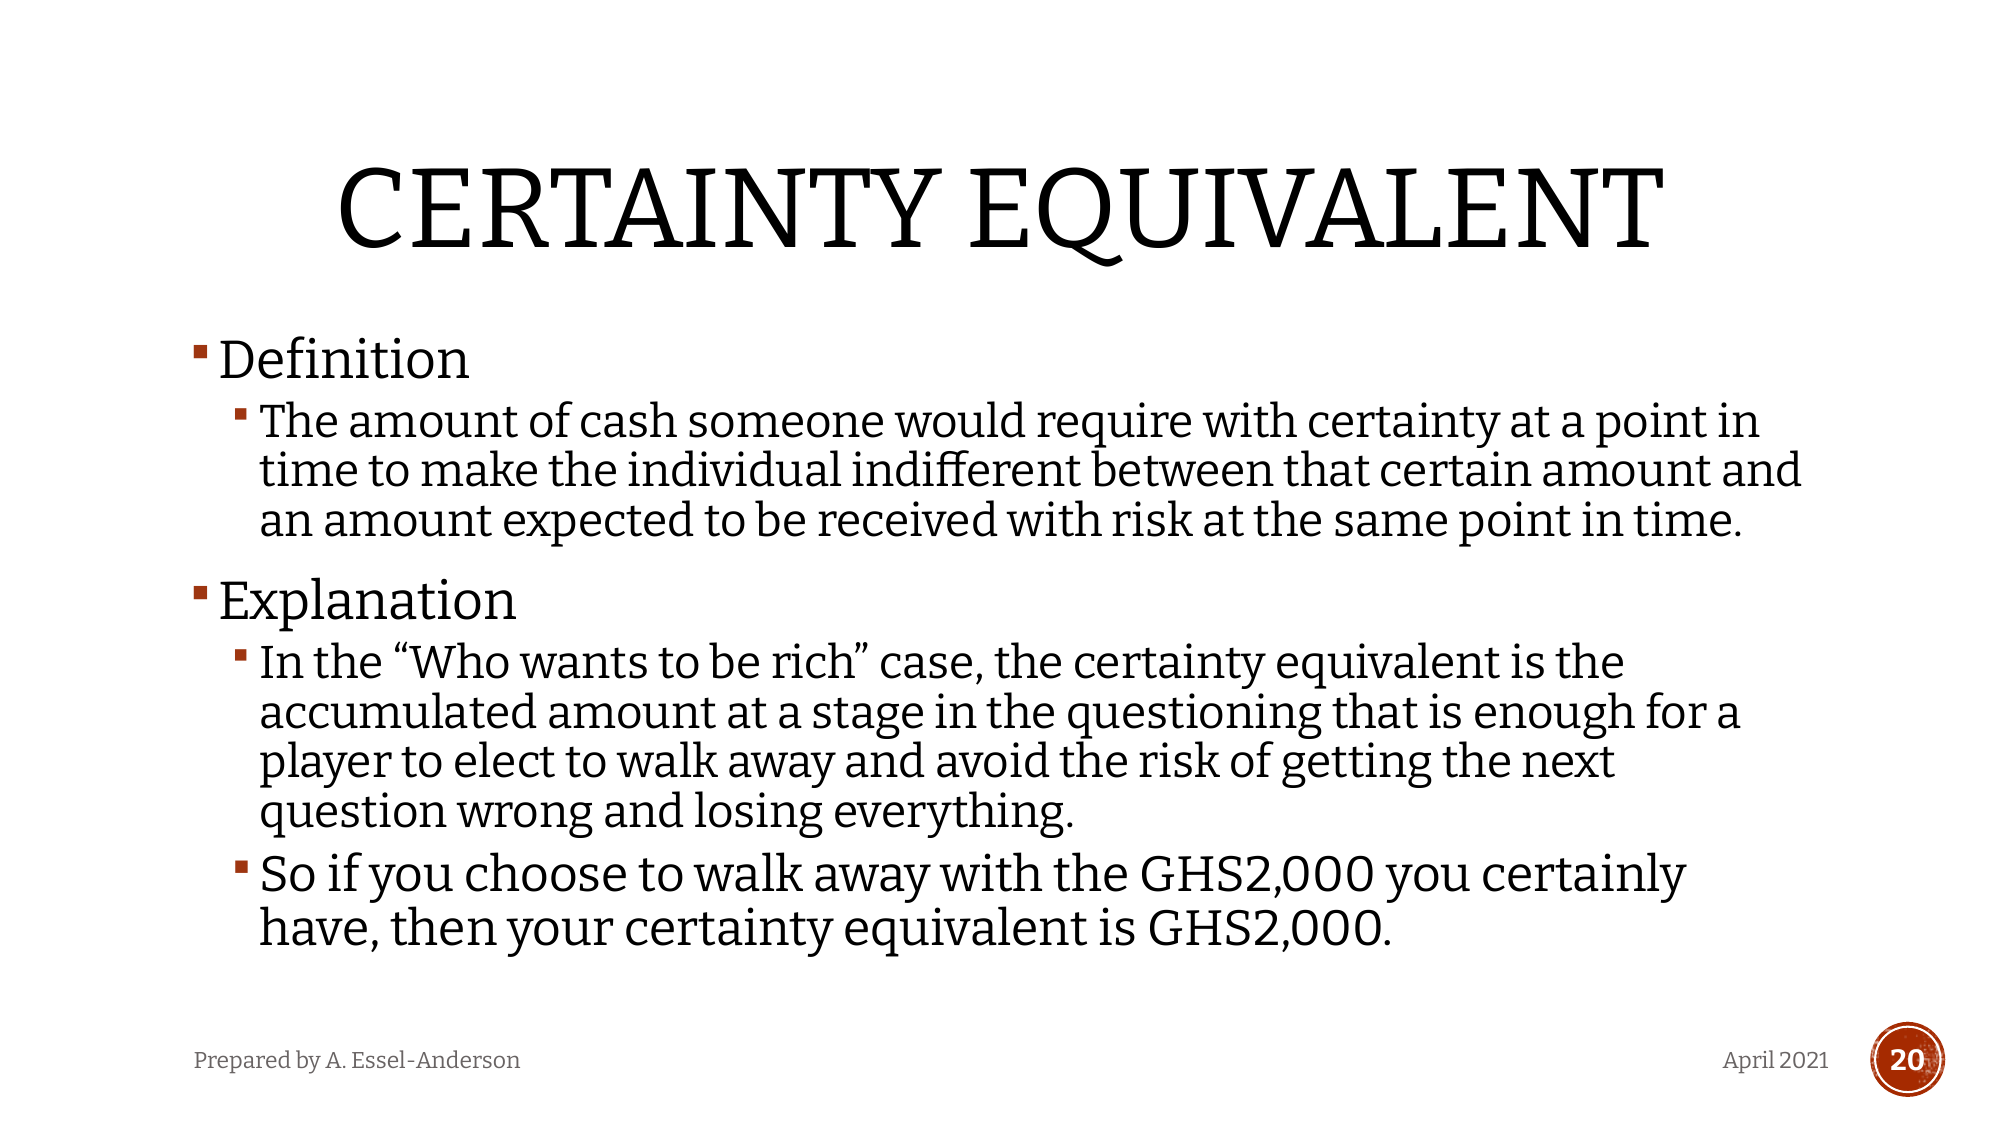

# Certainty equivalent
Definition
The amount of cash someone would require with certainty at a point in time to make the individual indifferent between that certain amount and an amount expected to be received with risk at the same point in time.
Explanation
In the “Who wants to be rich” case, the certainty equivalent is the accumulated amount at a stage in the questioning that is enough for a player to elect to walk away and avoid the risk of getting the next question wrong and losing everything.
So if you choose to walk away with the GHS2,000 you certainly have, then your certainty equivalent is GHS2,000.
Prepared by A. Essel-Anderson
April 2021
20